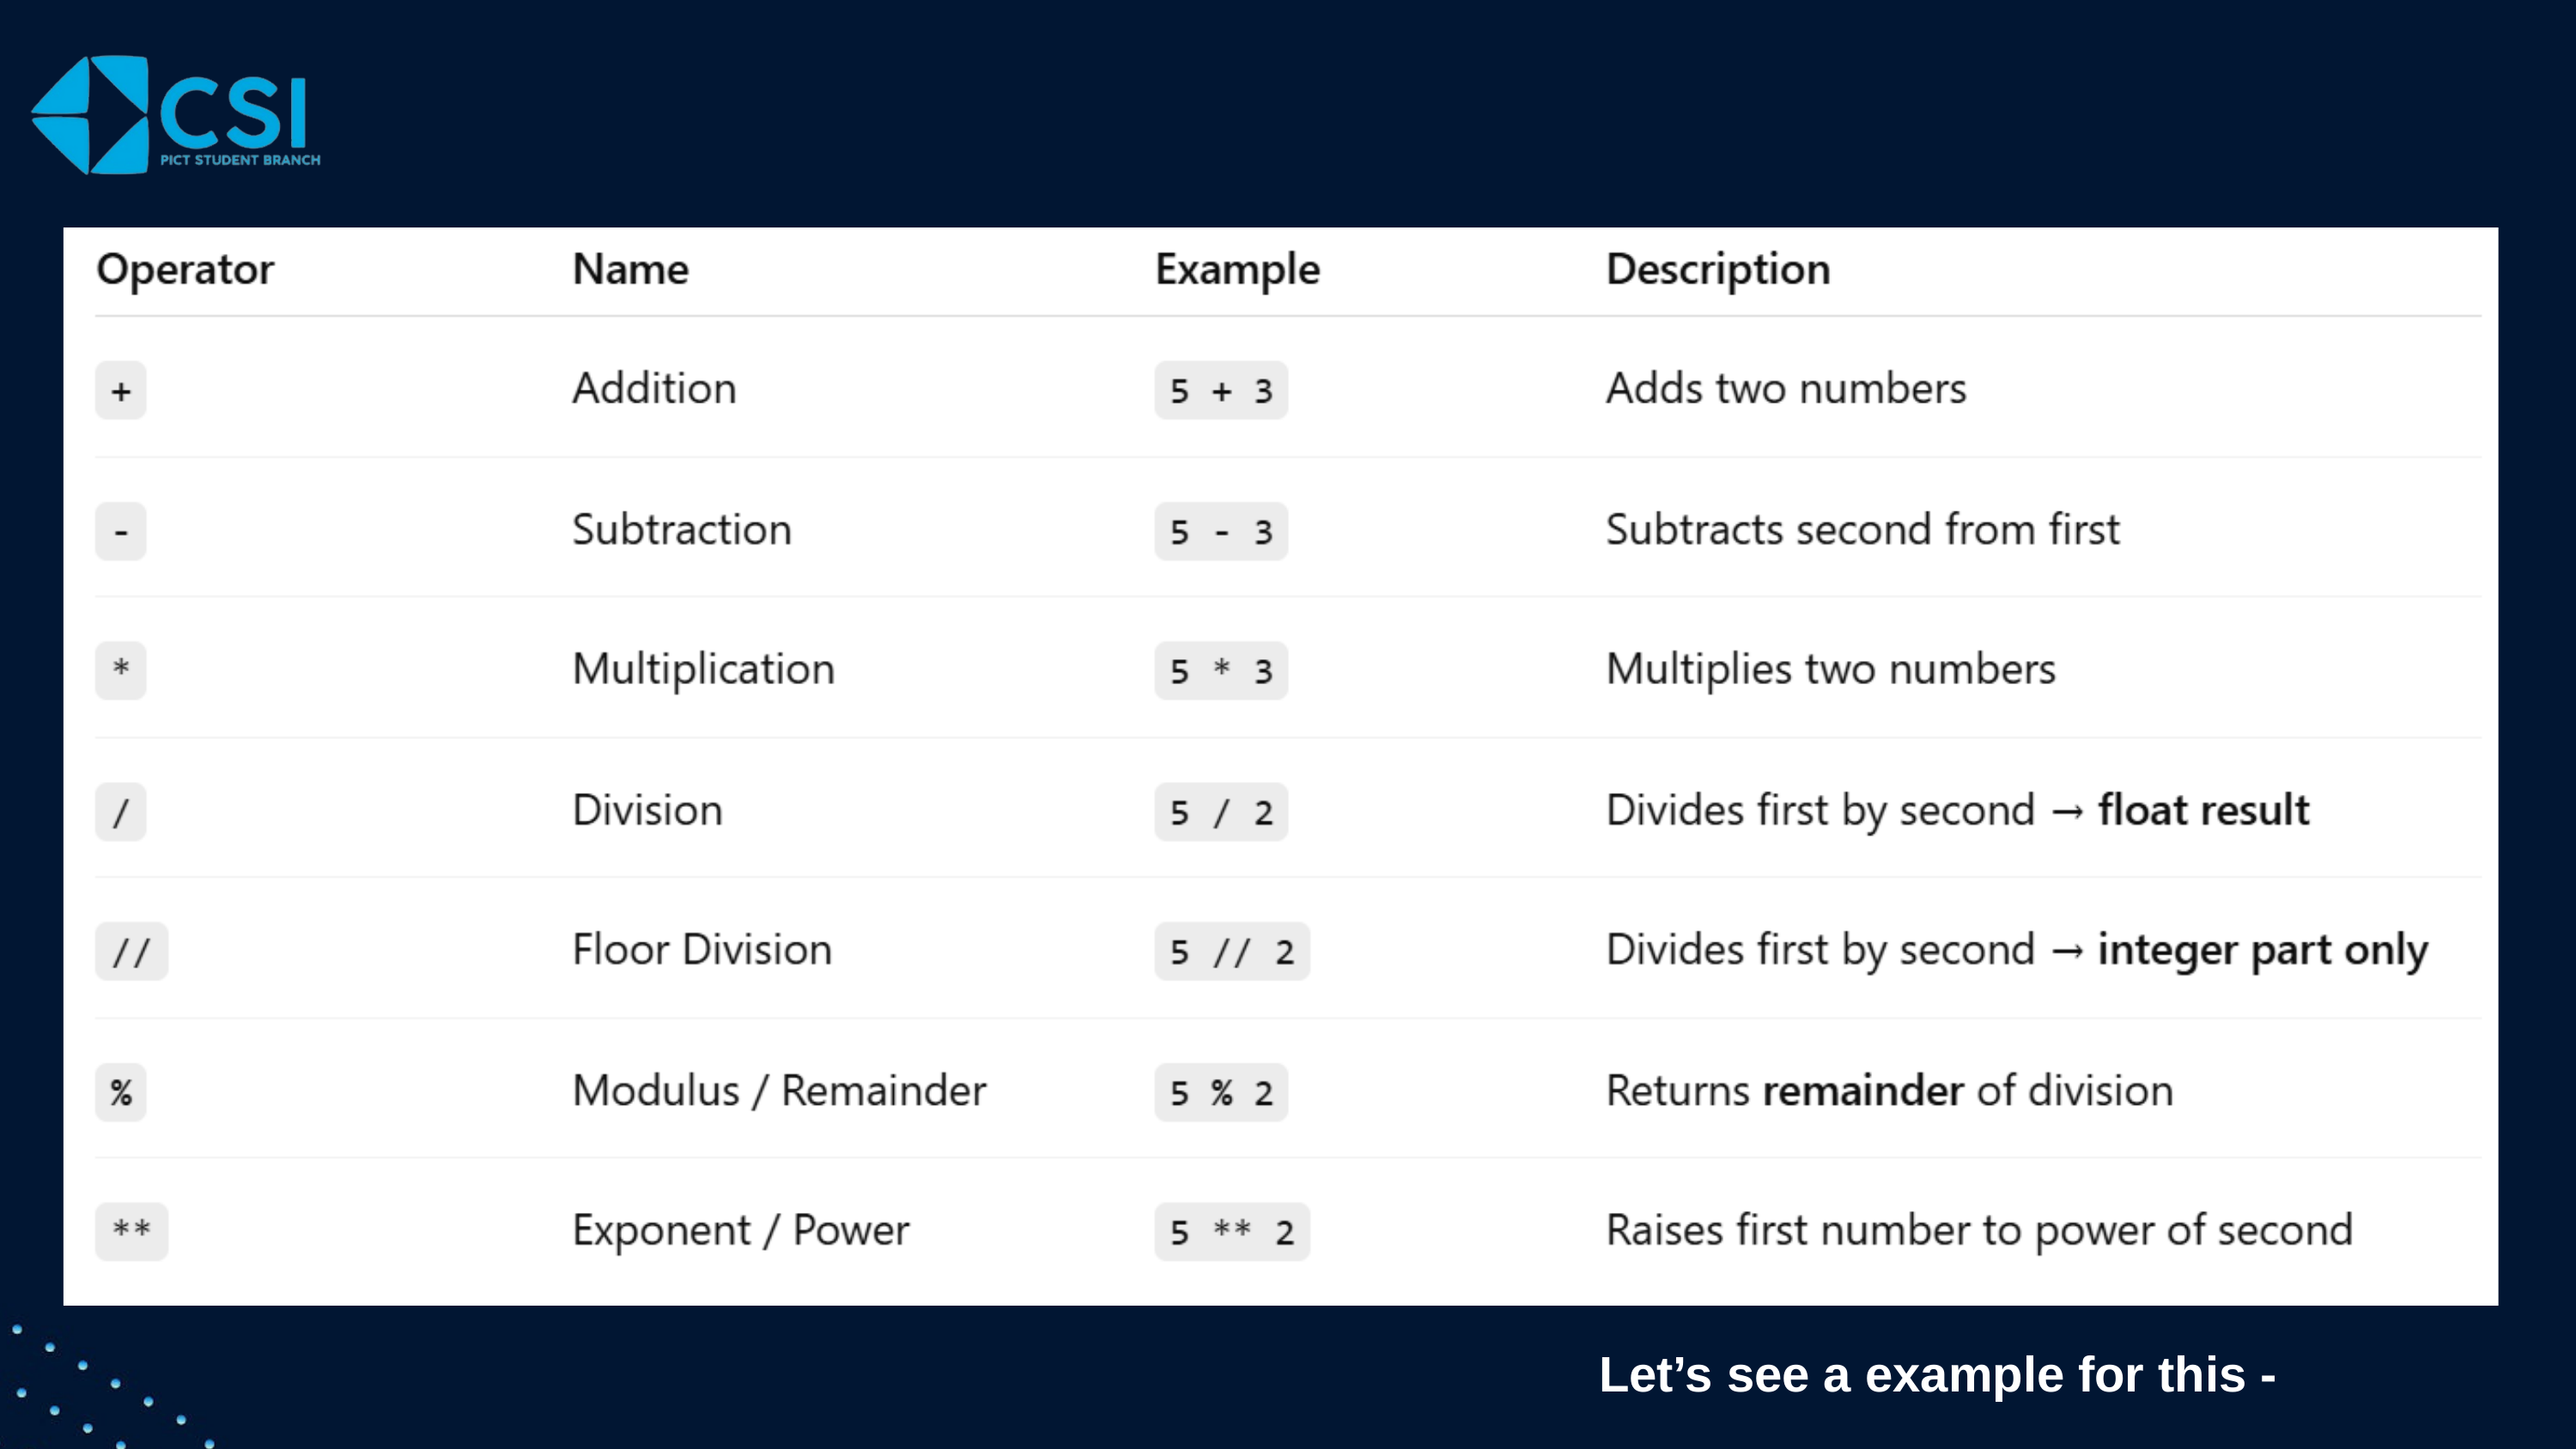

Let’s see a example for this -